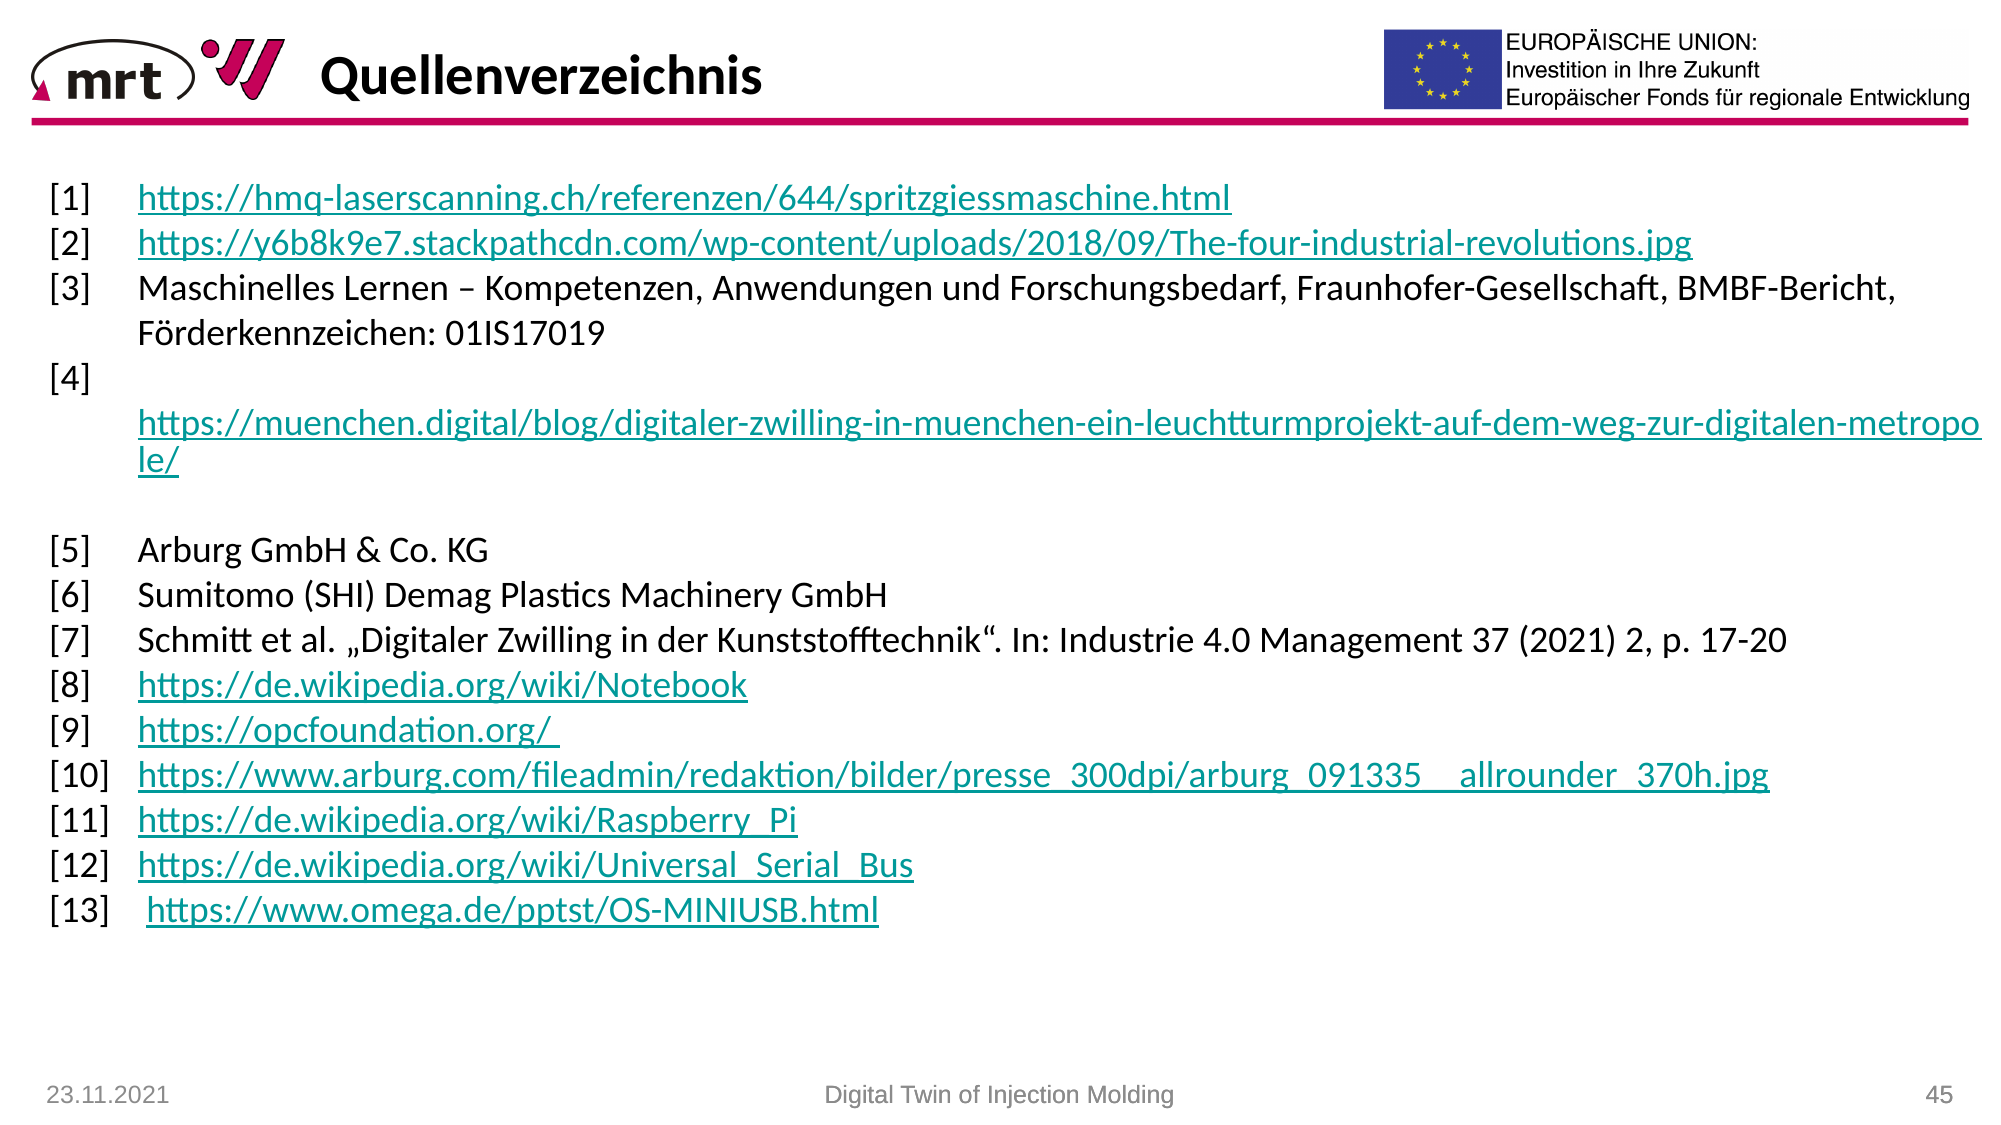

Quellenverzeichnis
[1]	https://hmq-laserscanning.ch/referenzen/644/spritzgiessmaschine.html
[2]	https://y6b8k9e7.stackpathcdn.com/wp-content/uploads/2018/09/The-four-industrial-revolutions.jpg
[3]	Maschinelles Lernen – Kompetenzen, Anwendungen und Forschungsbedarf, Fraunhofer-Gesellschaft, BMBF-Bericht, Förderkennzeichen: 01IS17019
[4]	https://muenchen.digital/blog/digitaler-zwilling-in-muenchen-ein-leuchtturmprojekt-auf-dem-weg-zur-digitalen-metropole/
[5]	Arburg GmbH & Co. KG
[6]	Sumitomo (SHI) Demag Plastics Machinery GmbH
[7]	Schmitt et al. „Digitaler Zwilling in der Kunststofftechnik“. In: Industrie 4.0 Management 37 (2021) 2, p. 17-20
[8]	https://de.wikipedia.org/wiki/Notebook
[9]	https://opcfoundation.org/
[10]	https://www.arburg.com/fileadmin/redaktion/bilder/presse_300dpi/arburg_091335__allrounder_370h.jpg
[11]	https://de.wikipedia.org/wiki/Raspberry_Pi
[12]	https://de.wikipedia.org/wiki/Universal_Serial_Bus
[13]	 https://www.omega.de/pptst/OS-MINIUSB.html
23.11.2021
Digital Twin of Injection Molding
Digital Twin of Injection Molding
 45
 45